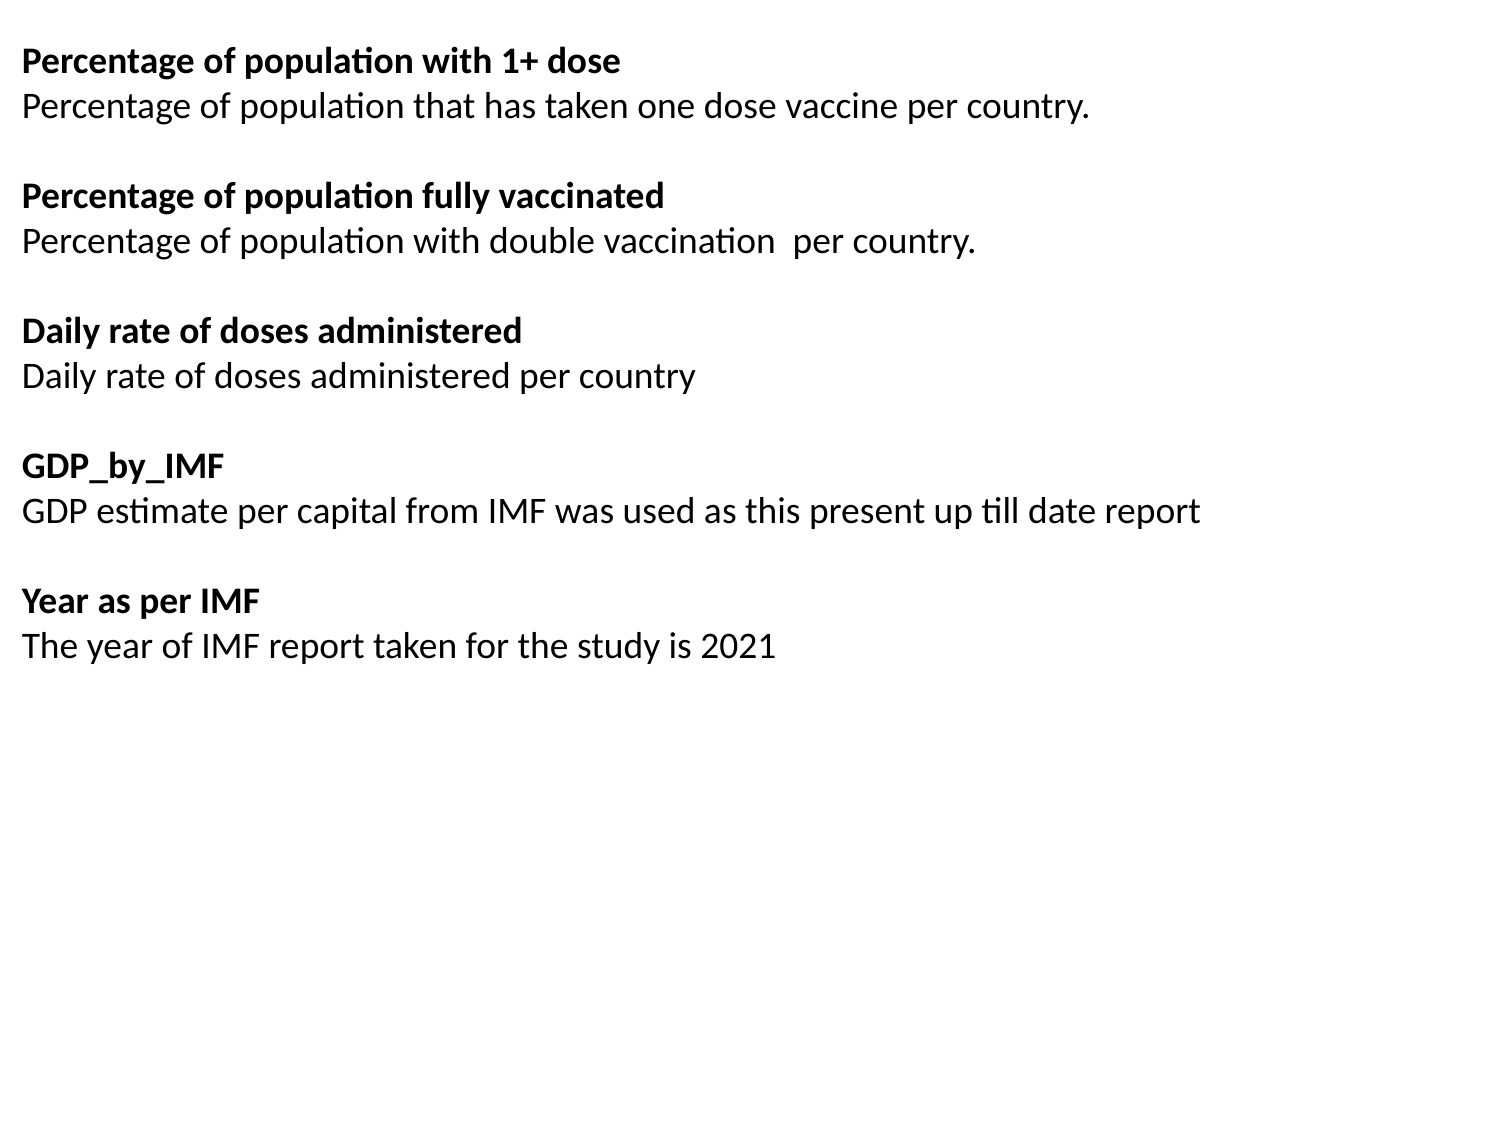

Percentage of population with 1+ dose
Percentage of population that has taken one dose vaccine per country.

Percentage of population fully vaccinated
Percentage of population with double vaccination  per country.

Daily rate of doses administered
Daily rate of doses administered per country

GDP_by_IMF
GDP estimate per capital from IMF was used as this present up till date report

Year as per IMF
The year of IMF report taken for the study is 2021